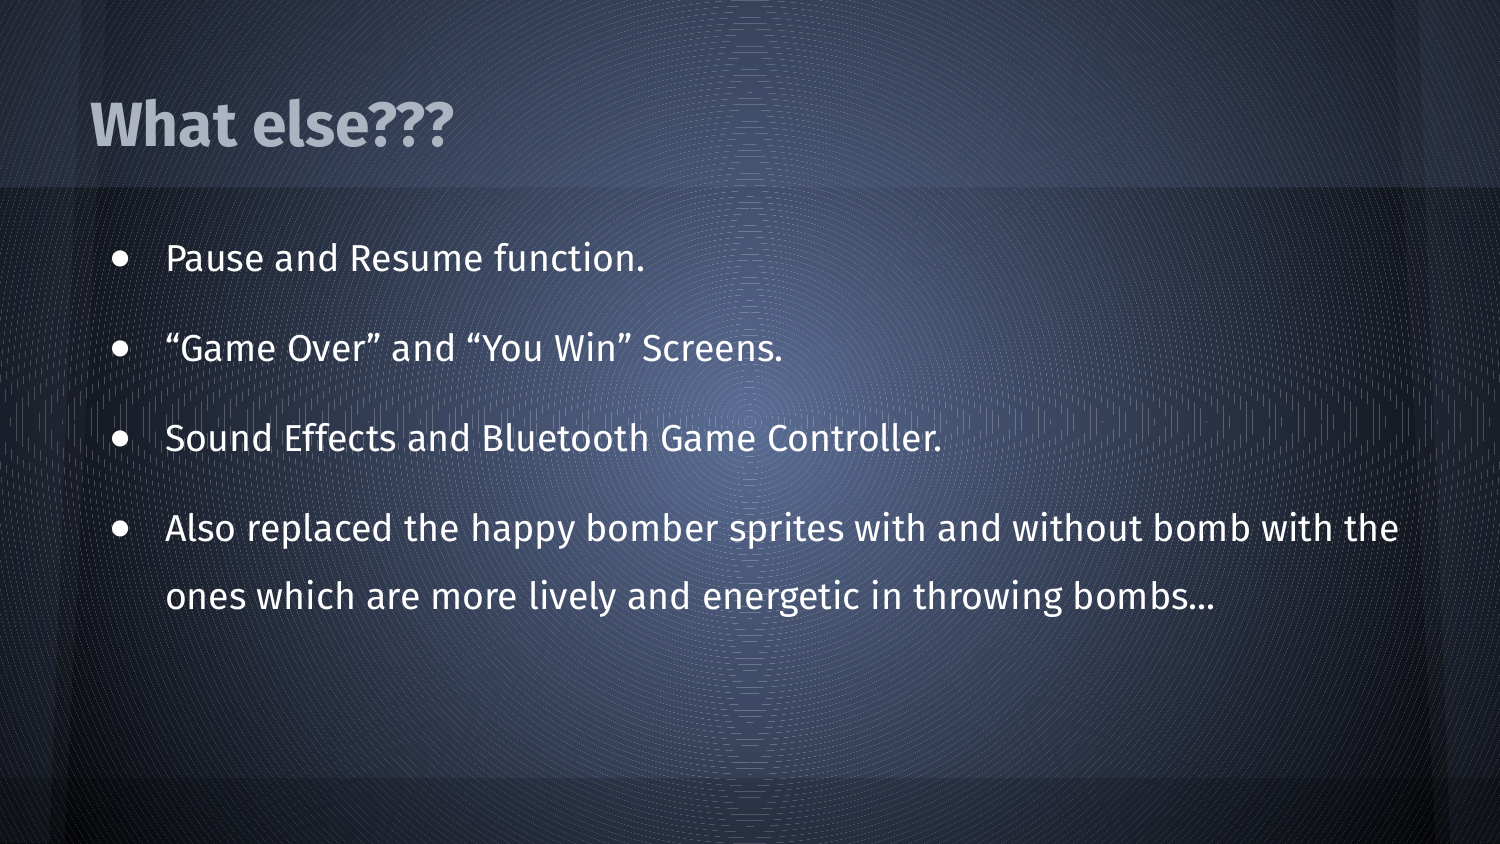

# What else???
Pause and Resume function.

“Game Over” and “You Win” Screens.

Sound Effects and Bluetooth Game Controller.

Also replaced the happy bomber sprites with and without bomb with the ones which are more lively and energetic in throwing bombs...